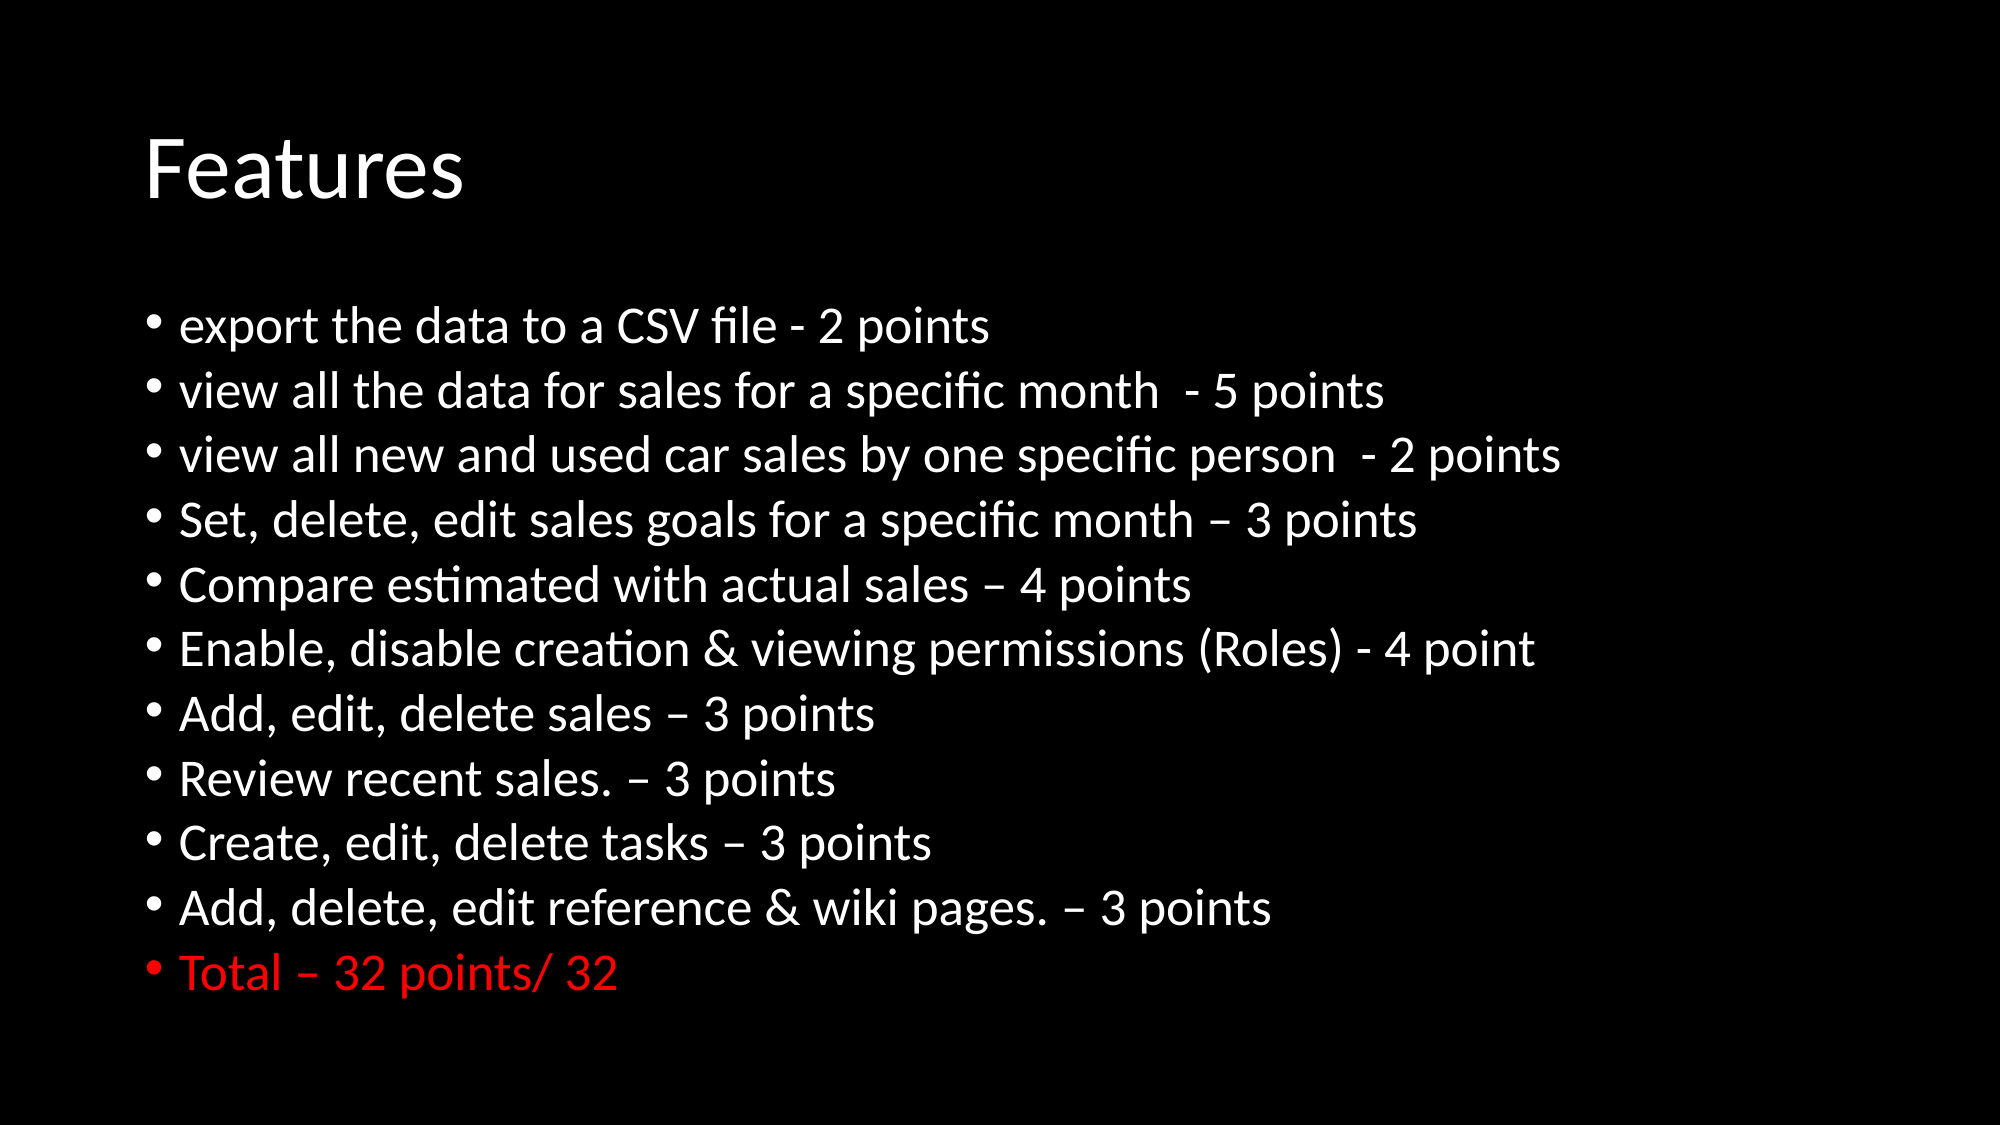

# Features
export the data to a CSV file - 2 points
view all the data for sales for a specific month  - 5 points
view all new and used car sales by one specific person  - 2 points
Set, delete, edit sales goals for a specific month – 3 points
Compare estimated with actual sales – 4 points
Enable, disable creation & viewing permissions (Roles) - 4 point
Add, edit, delete sales – 3 points
Review recent sales. – 3 points
Create, edit, delete tasks – 3 points
Add, delete, edit reference & wiki pages. – 3 points
Total – 32 points/ 32